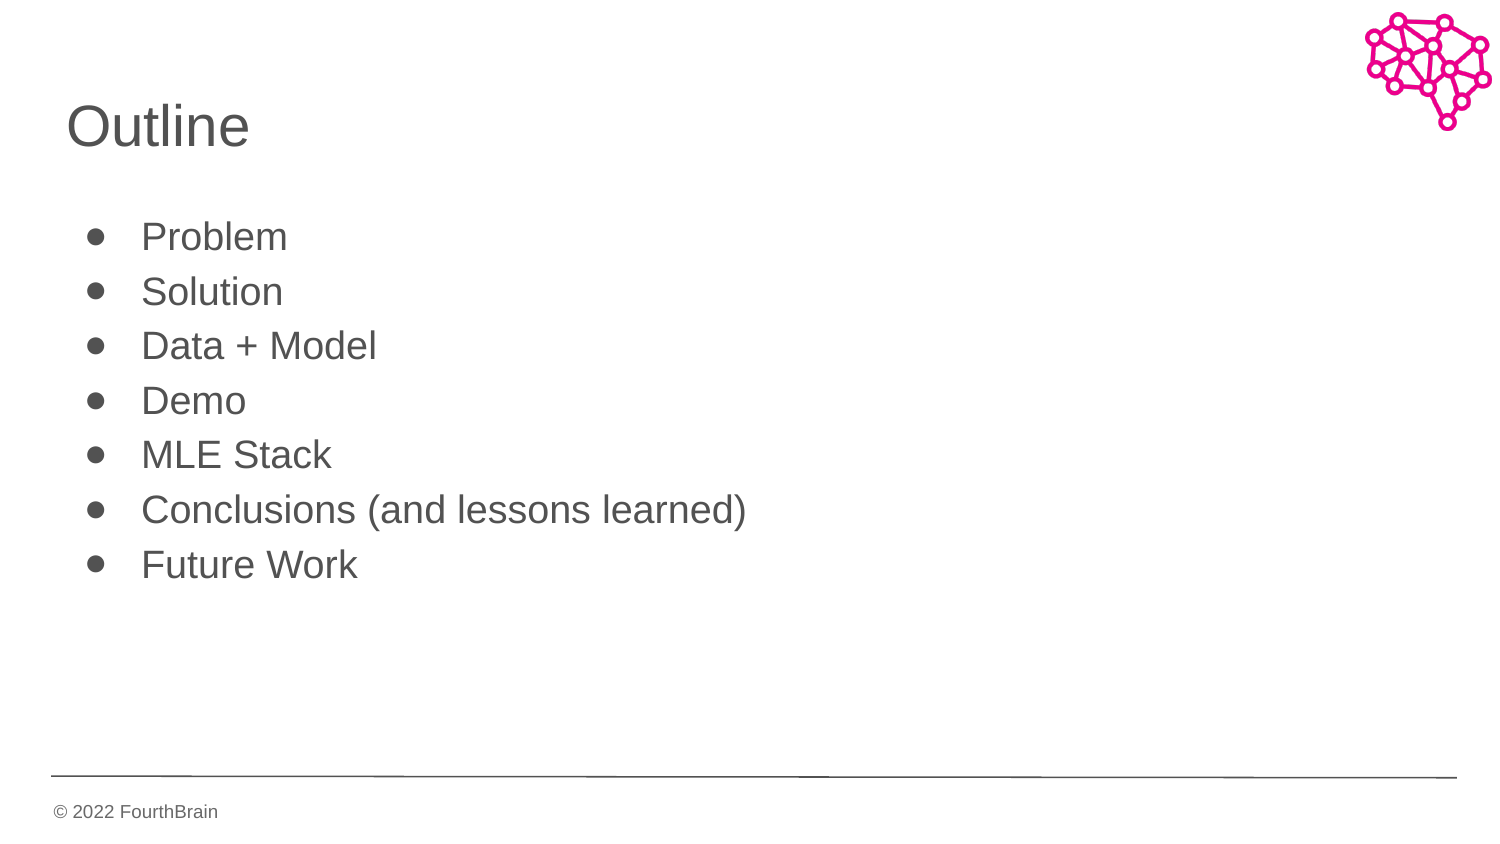

# Outline
Problem
Solution
Data + Model
Demo
MLE Stack
Conclusions (and lessons learned)
Future Work